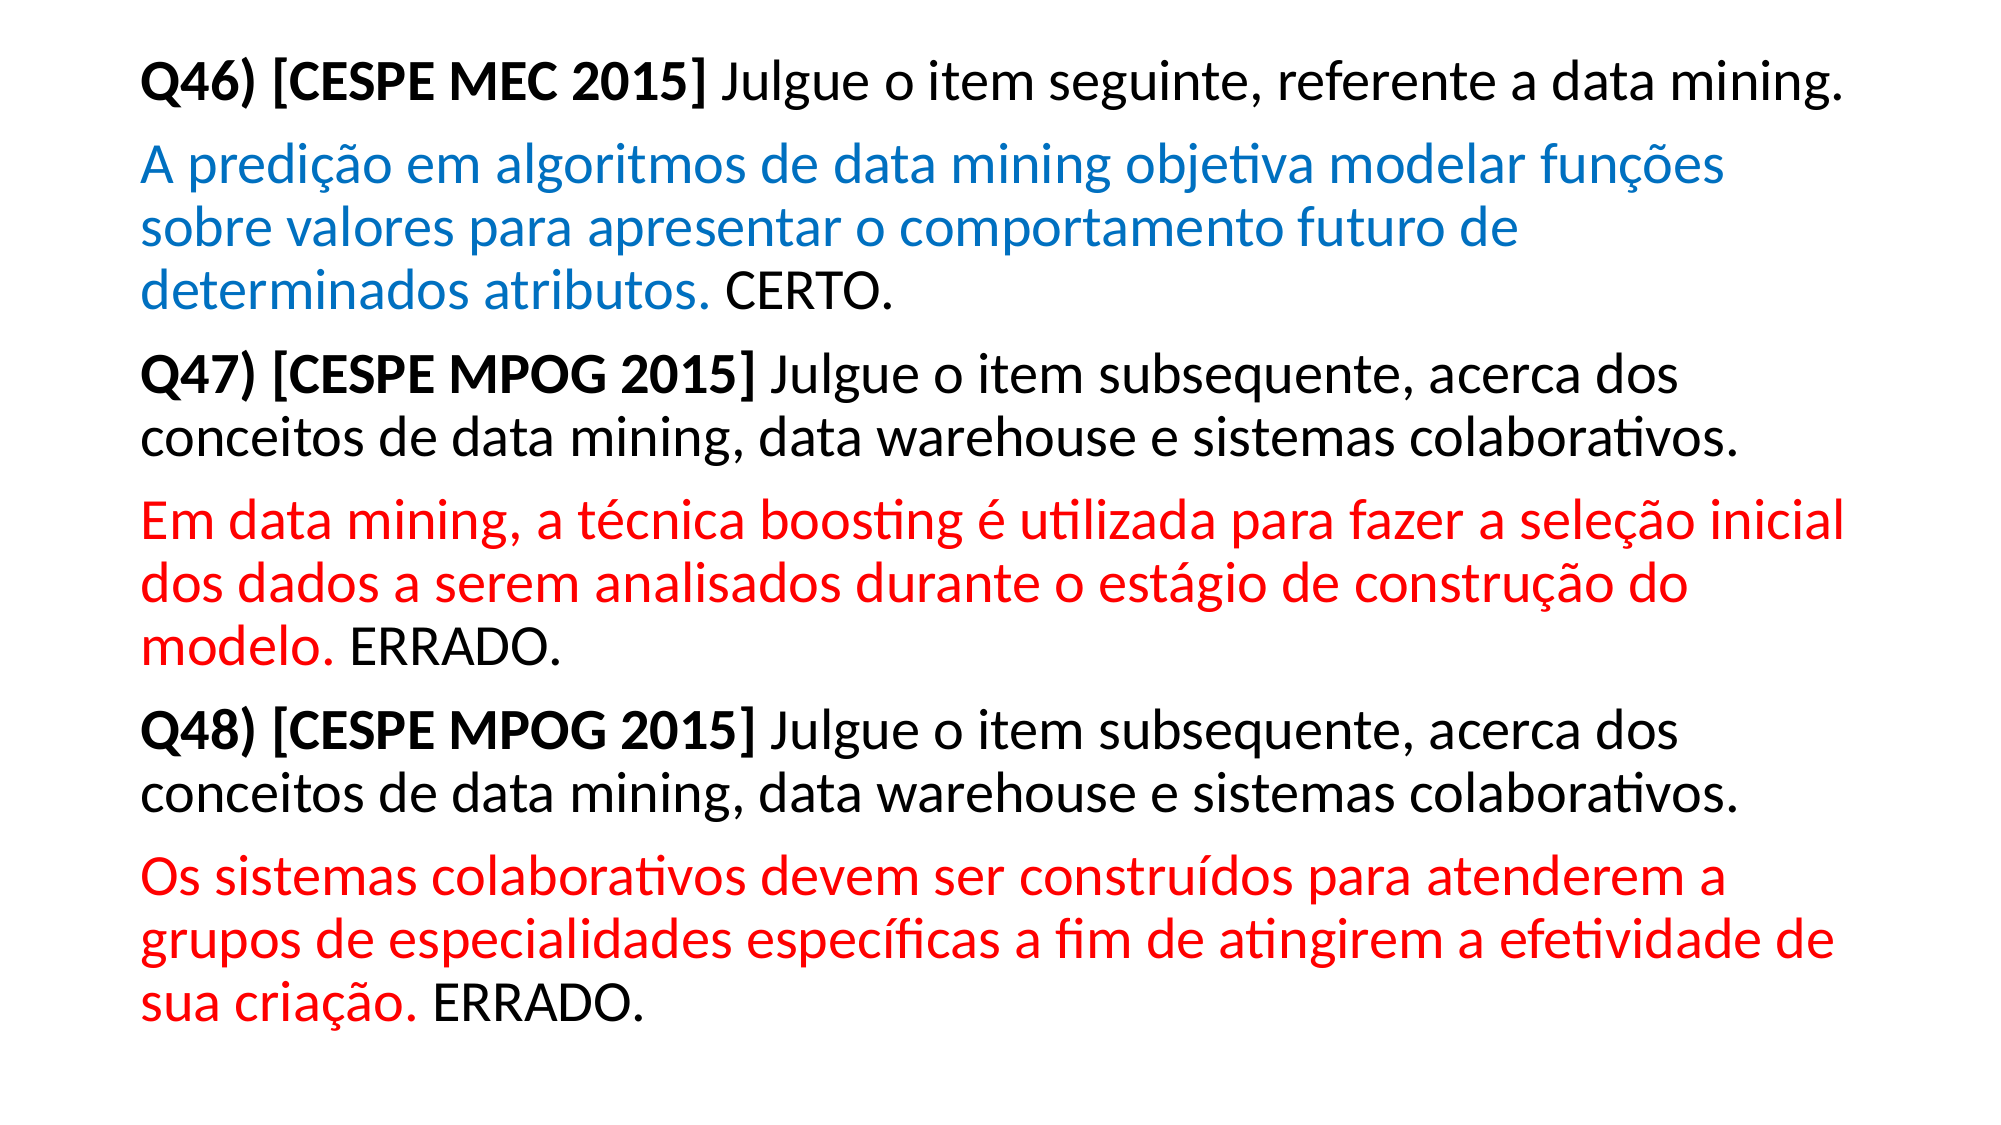

Q46) [CESPE MEC 2015] Julgue o item seguinte, referente a data mining.
A predição em algoritmos de data mining objetiva modelar funções sobre valores para apresentar o comportamento futuro de determinados atributos. CERTO.
Q47) [CESPE MPOG 2015] Julgue o item subsequente, acerca dos conceitos de data mining, data warehouse e sistemas colaborativos.
Em data mining, a técnica boosting é utilizada para fazer a seleção inicial dos dados a serem analisados durante o estágio de construção do modelo. ERRADO.
Q48) [CESPE MPOG 2015] Julgue o item subsequente, acerca dos conceitos de data mining, data warehouse e sistemas colaborativos.
Os sistemas colaborativos devem ser construídos para atenderem a grupos de especialidades específicas a fim de atingirem a efetividade de sua criação. ERRADO.